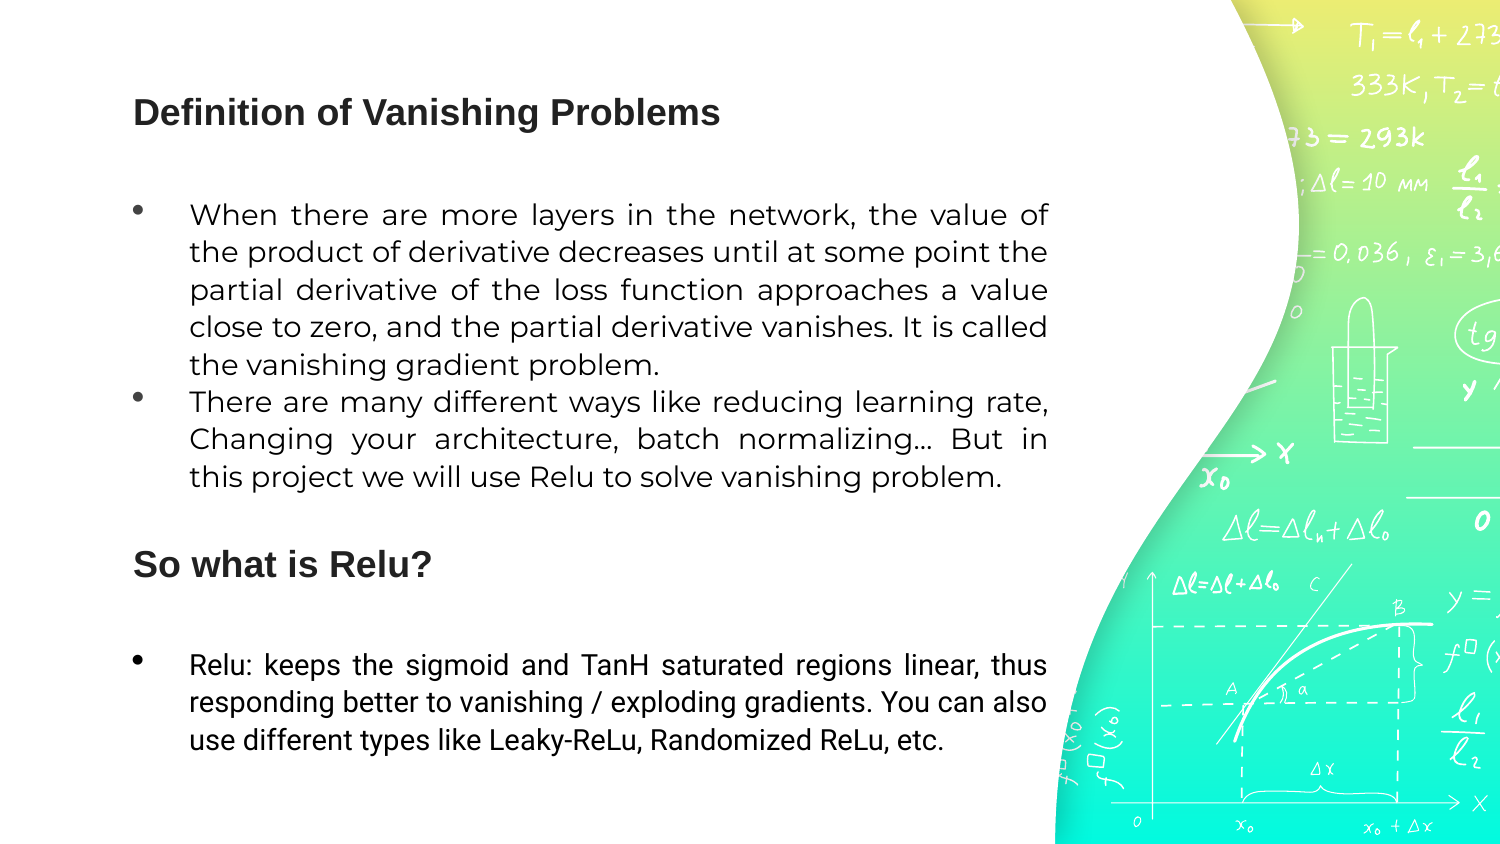

# Definition of Vanishing Problems

When there are more layers in the network, the value of the product of derivative decreases until at some point the partial derivative of the loss function approaches a value close to zero, and the partial derivative vanishes. It is called the vanishing gradient problem.
There are many different ways like reducing learning rate, Changing your architecture, batch normalizing… But in this project we will use Relu to solve vanishing problem.
So what is Relu?
Relu: keeps the sigmoid and TanH saturated regions linear, thus responding better to vanishing / exploding gradients. You can also use different types like Leaky-ReLu, Randomized ReLu, etc.